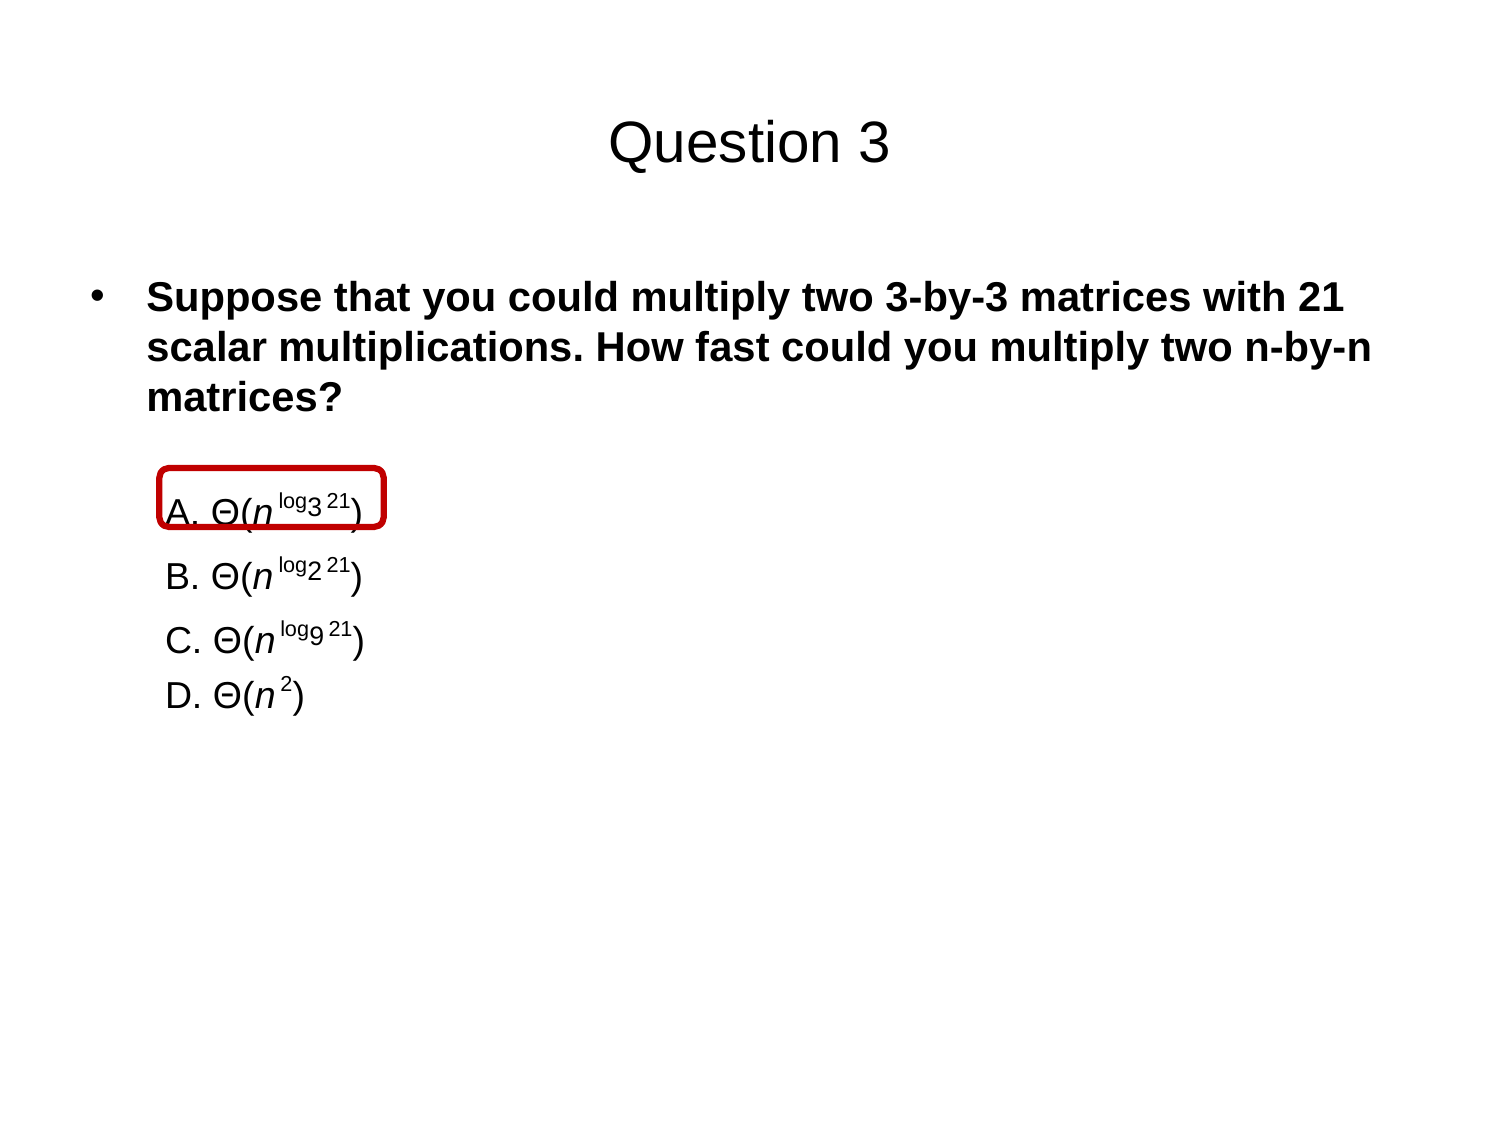

# Question 3
Suppose that you could multiply two 3-by-3 matrices with 21 scalar multiplications. How fast could you multiply two n-by-n matrices?
A. Θ(nlog321)
B. Θ(nlog221)
C. Θ(nlog921)
D. Θ(n2)